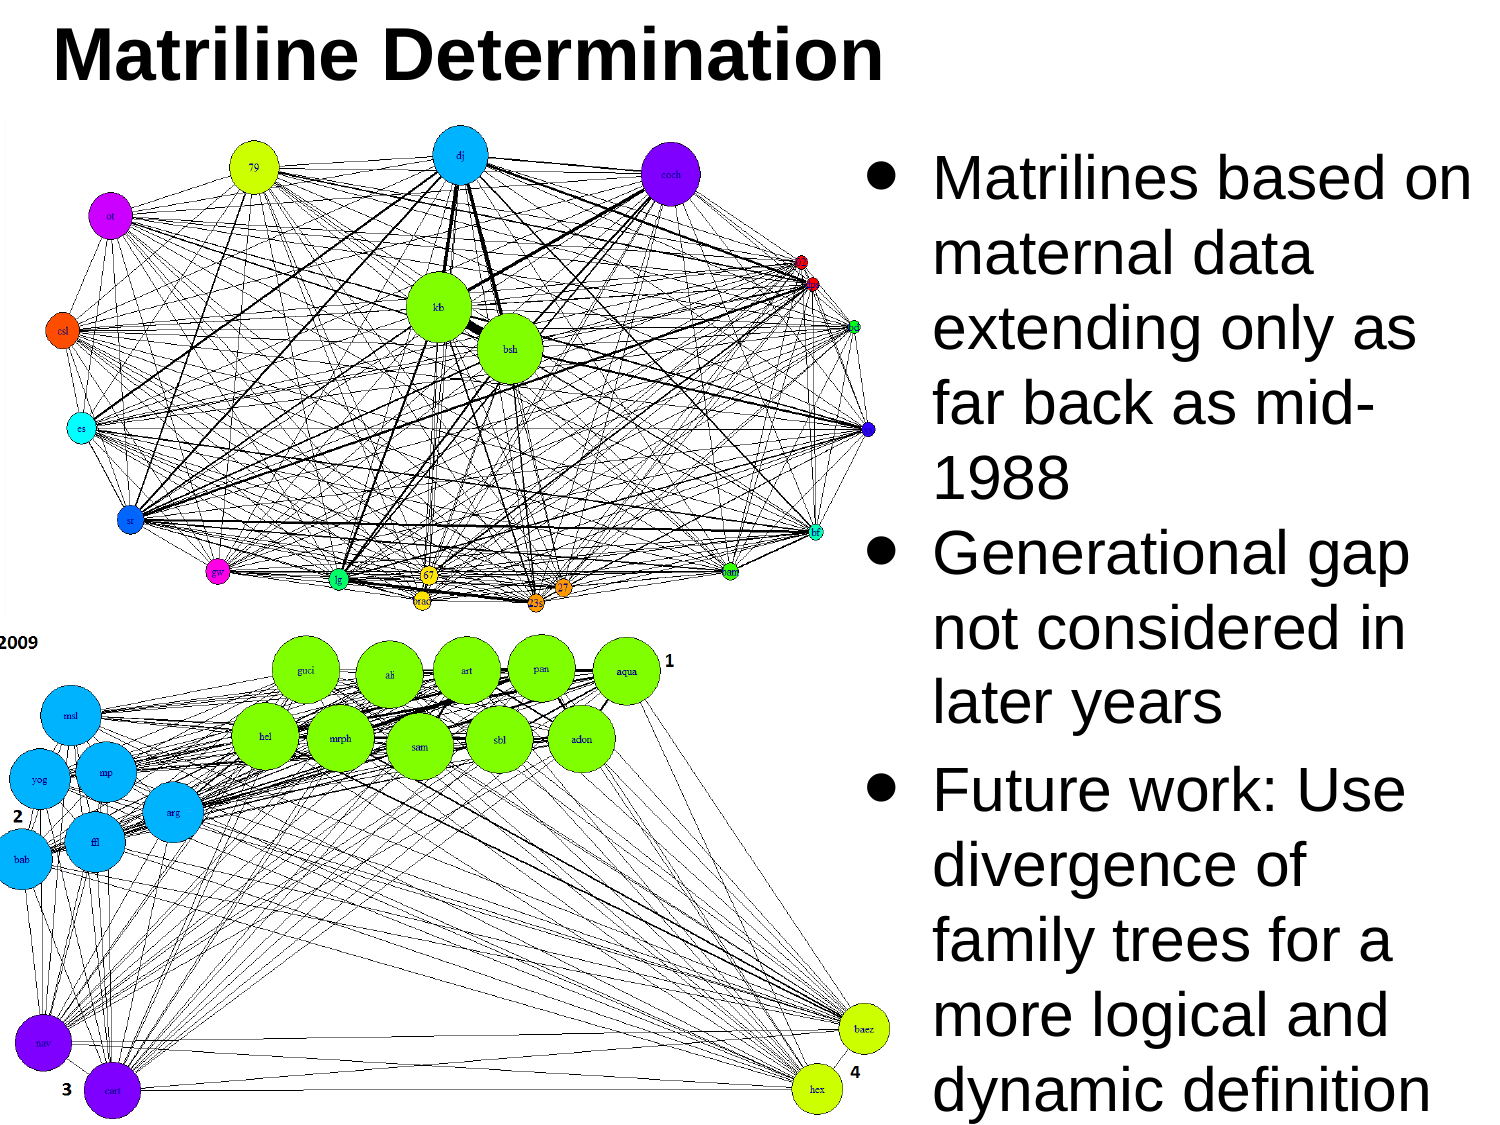

# Matriline Determination

Matrilines based on maternal data extending only as far back as mid-1988
Generational gap not considered in later years
Future work: Use divergence of family trees for a more logical and dynamic definition of matrilines